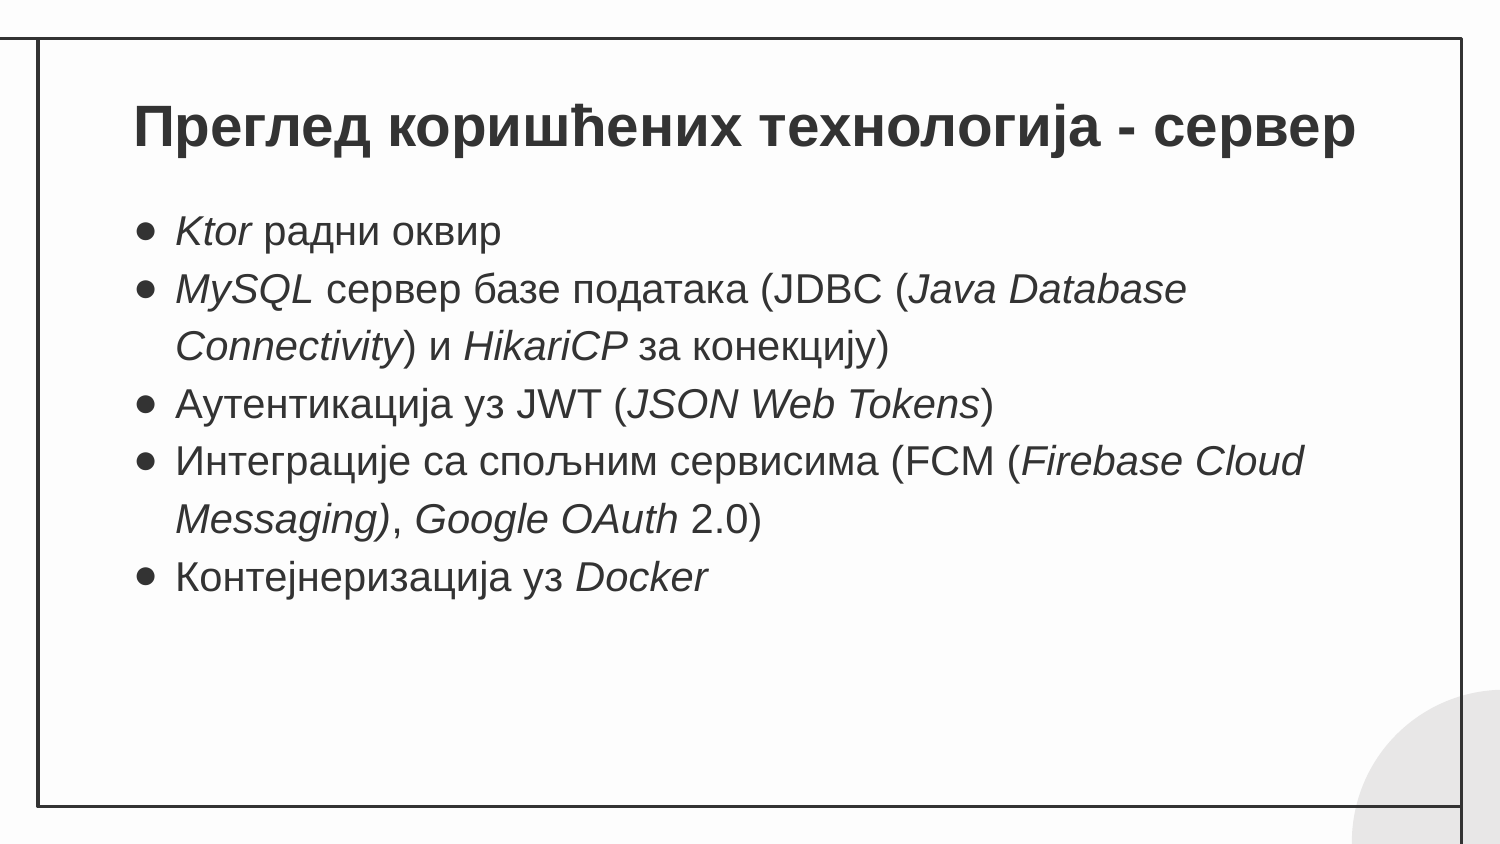

# Преглед коришћених технологија - сервер
Ktor радни оквир
MySQL сервер базе података (JDBC (Java Database Connectivity) и HikariCP за конекцију)
Аутентикација уз JWT (JSON Web Tokens)
Интеграције са спољним сервисима (FCM (Firebase Cloud Messaging), Google OAuth 2.0)
Контејнеризација уз Docker